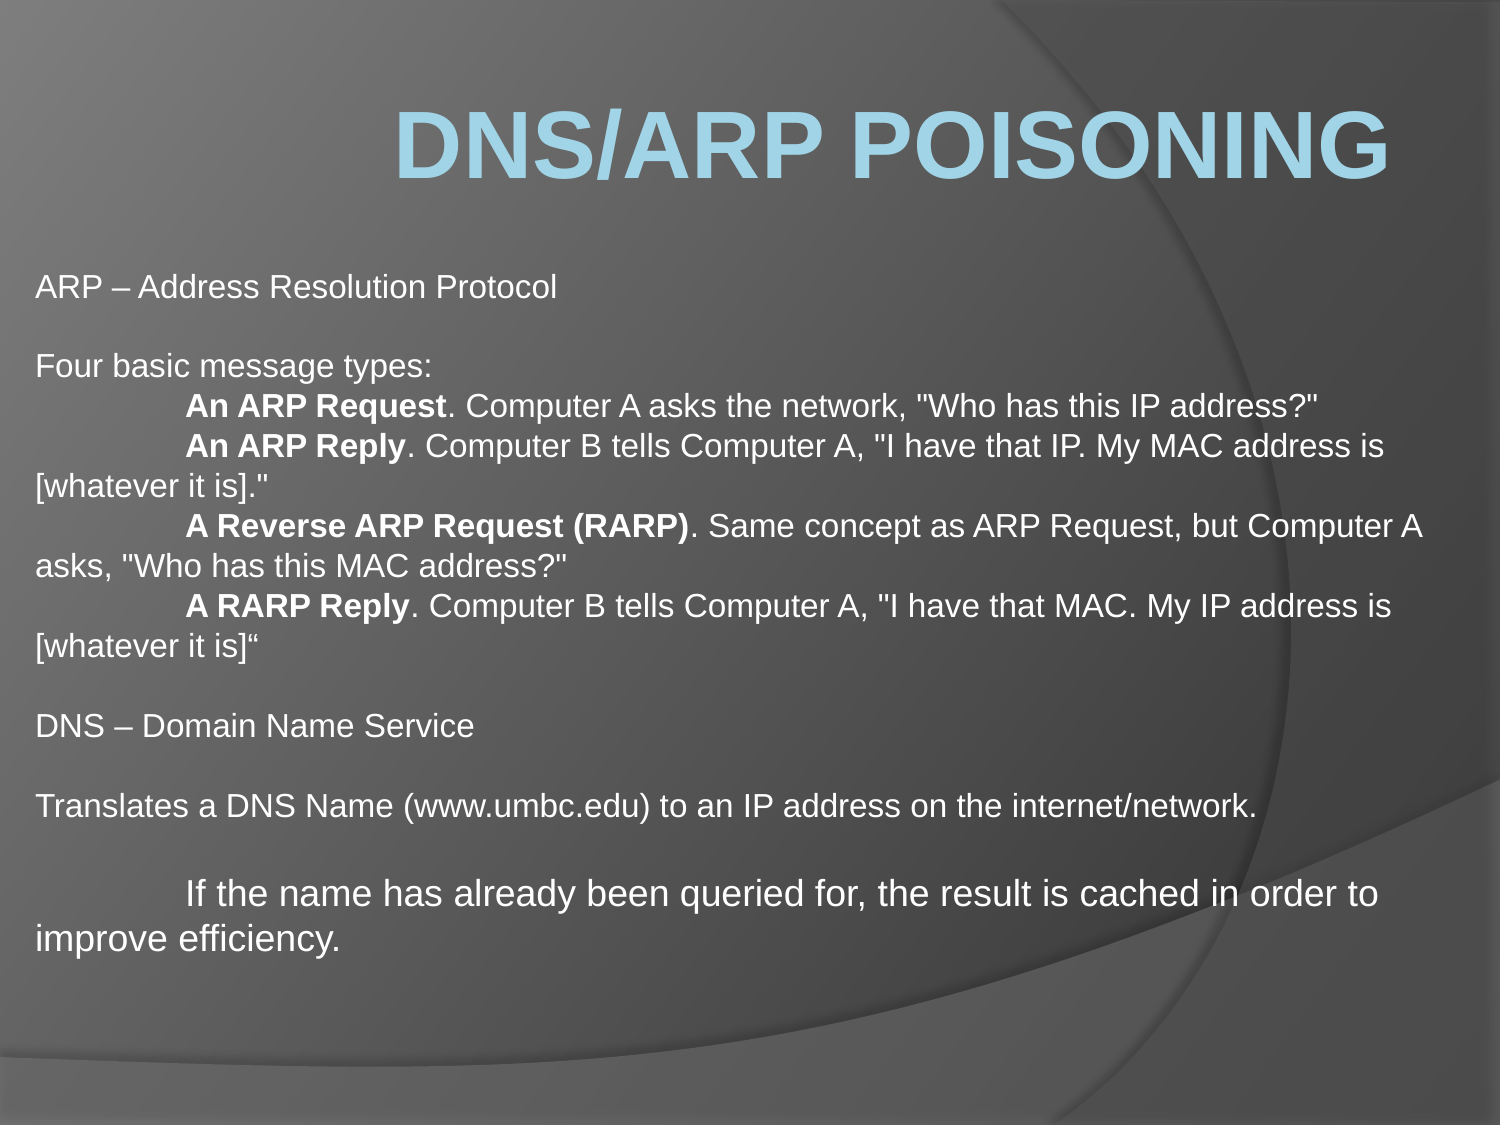

# DNS/ARP Poisoning

ARP – Address Resolution Protocol

Four basic message types:
	An ARP Request. Computer A asks the network, "Who has this IP address?"
	An ARP Reply. Computer B tells Computer A, "I have that IP. My MAC address is [whatever it is]."
	A Reverse ARP Request (RARP). Same concept as ARP Request, but Computer A asks, "Who has this MAC address?"
	A RARP Reply. Computer B tells Computer A, "I have that MAC. My IP address is [whatever it is]“

DNS – Domain Name Service

Translates a DNS Name (www.umbc.edu) to an IP address on the internet/network.

	If the name has already been queried for, the result is cached in order to improve efficiency.